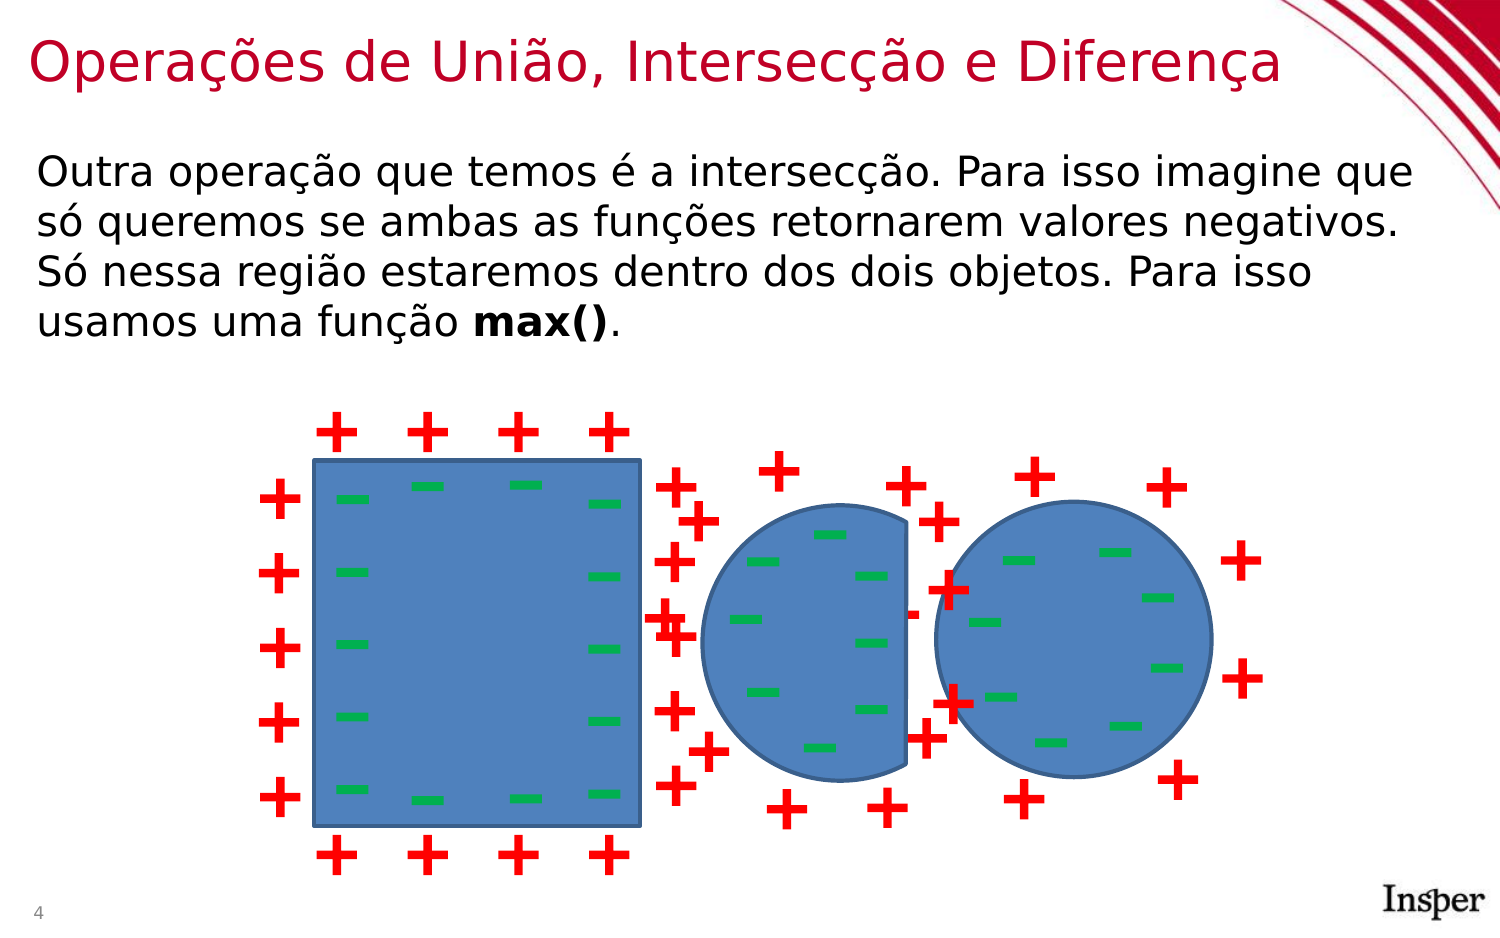

# Operações de União, Intersecção e Diferença
Outra operação que temos é a intersecção. Para isso imagine que só queremos se ambas as funções retornarem valores negativos. Só nessa região estaremos dentro dos dois objetos. Para isso usamos uma função max().

4